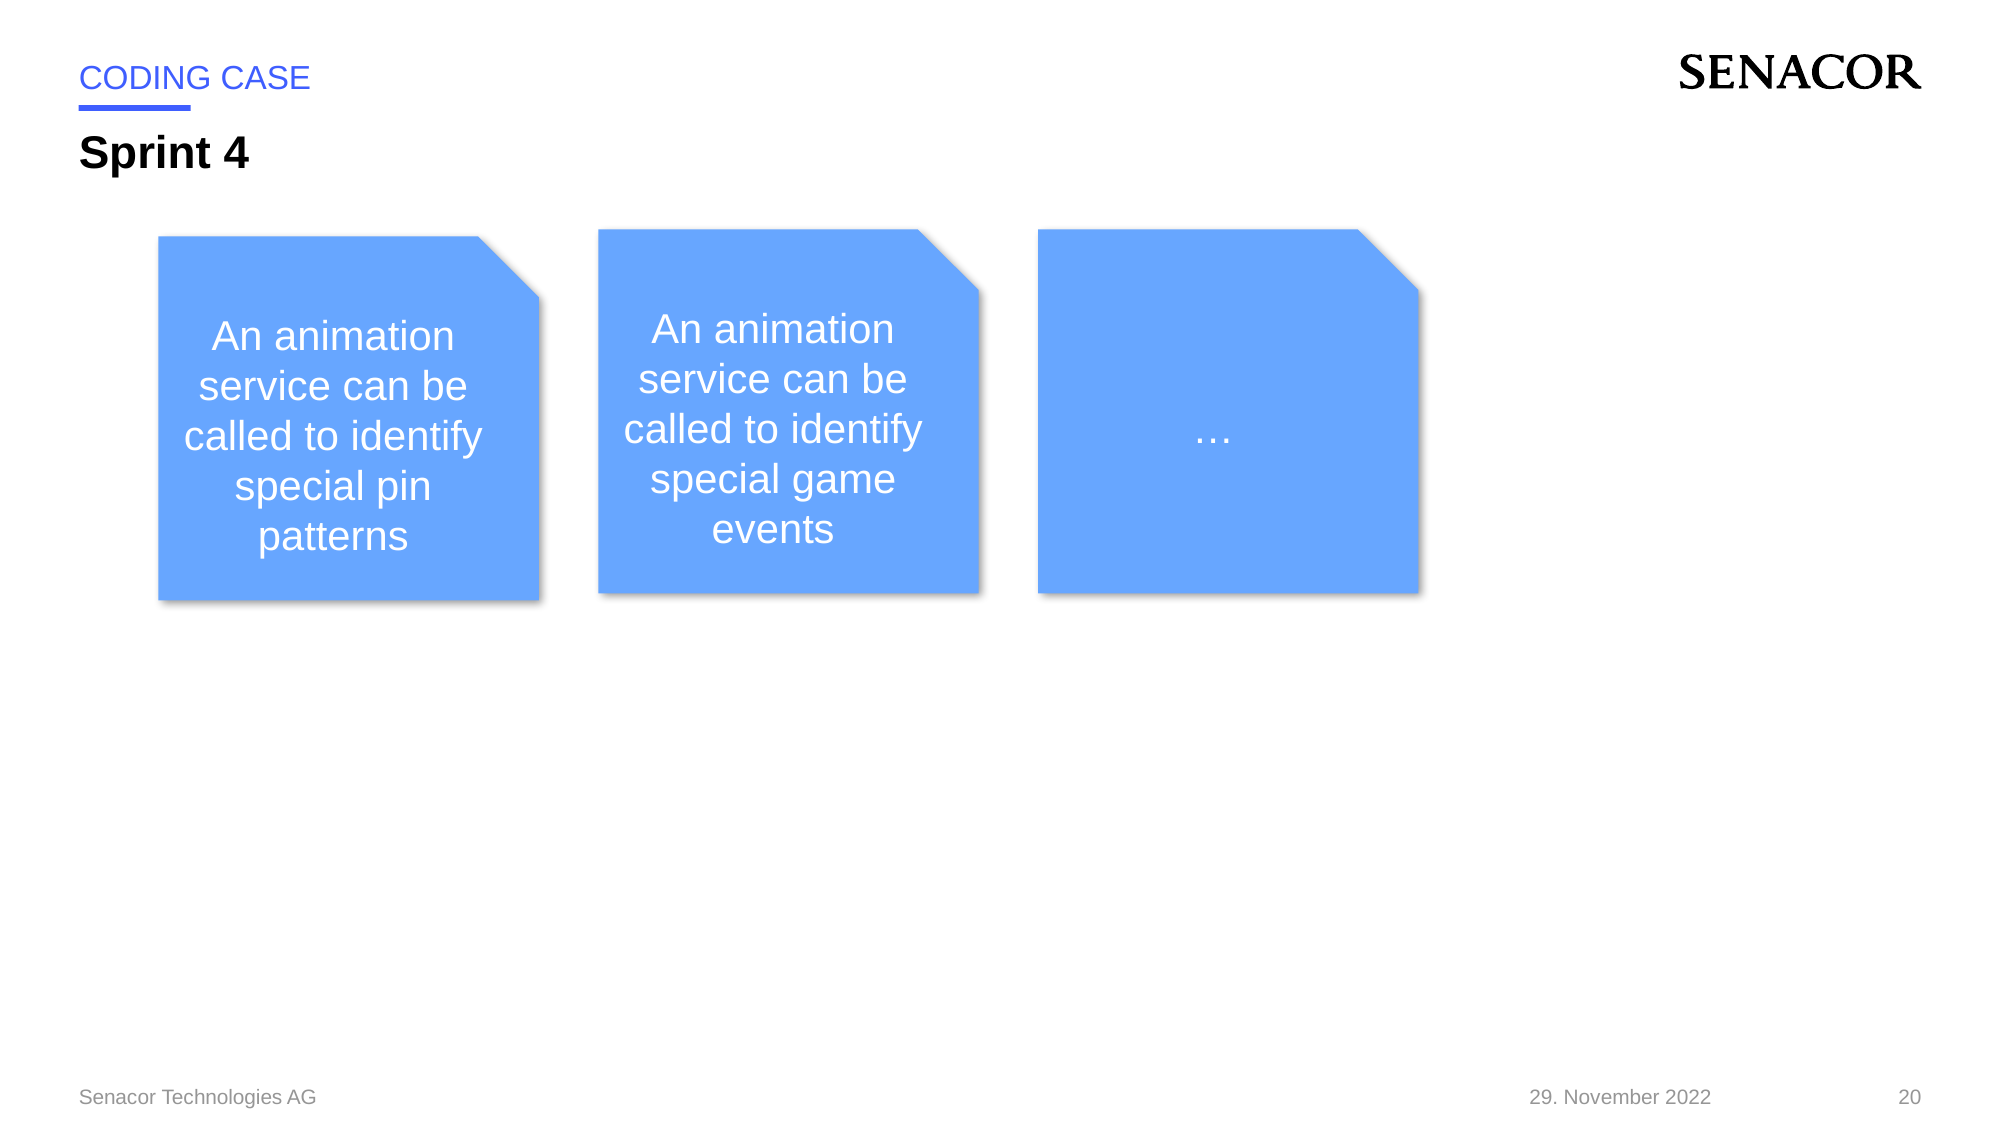

Coding case
# Sprint 4
An animation service can be called to identify special game events
…
An animation service can be called to identify special pin patterns
Senacor Technologies AG
29. November 2022
20